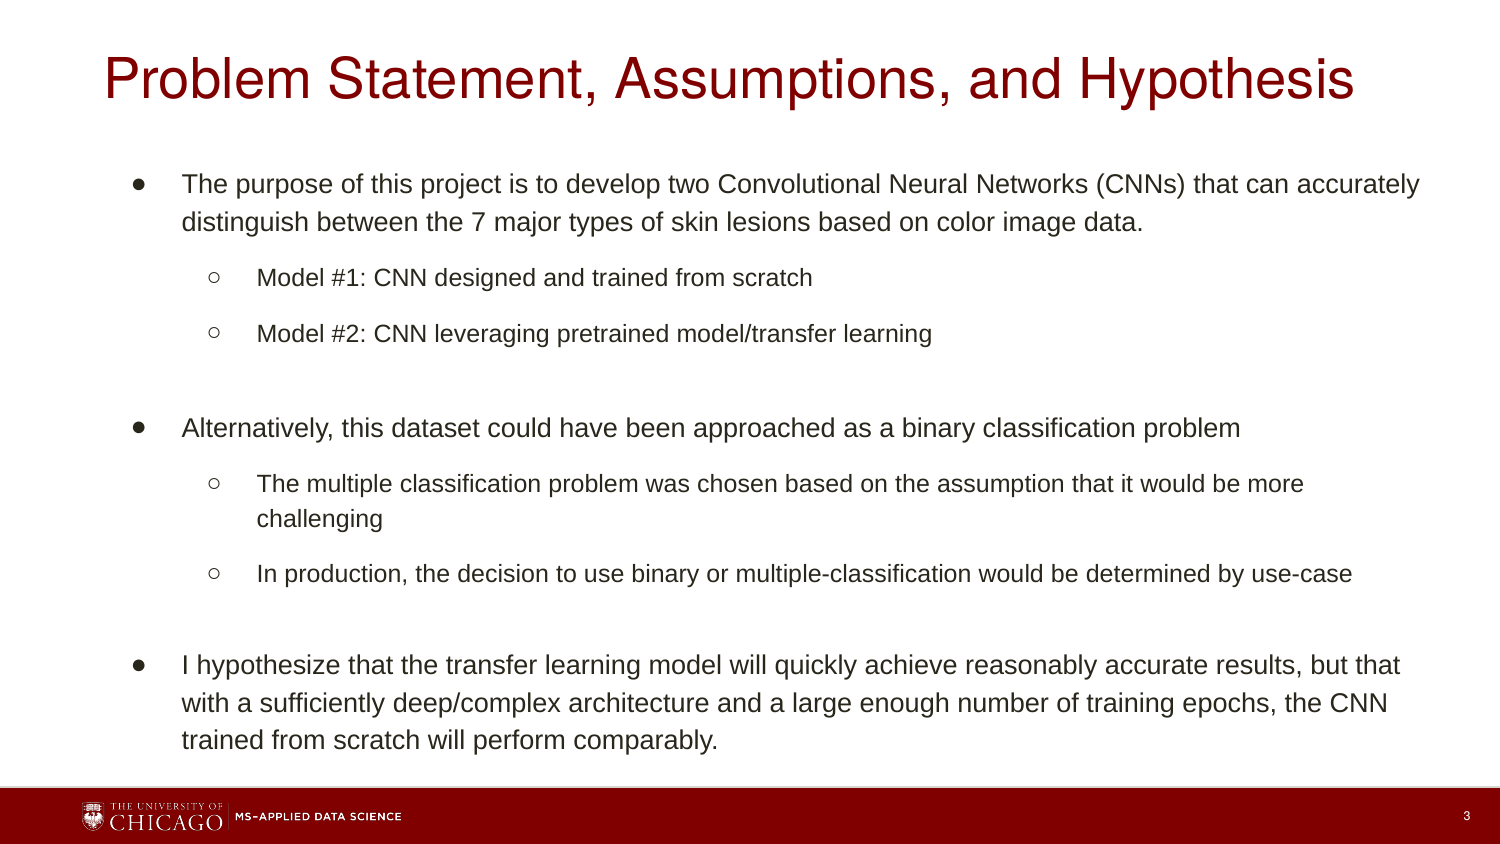

# Problem Statement, Assumptions, and Hypothesis
The purpose of this project is to develop two Convolutional Neural Networks (CNNs) that can accurately distinguish between the 7 major types of skin lesions based on color image data.
Model #1: CNN designed and trained from scratch
Model #2: CNN leveraging pretrained model/transfer learning

Alternatively, this dataset could have been approached as a binary classification problem
The multiple classification problem was chosen based on the assumption that it would be more challenging
In production, the decision to use binary or multiple-classification would be determined by use-case

I hypothesize that the transfer learning model will quickly achieve reasonably accurate results, but that with a sufficiently deep/complex architecture and a large enough number of training epochs, the CNN trained from scratch will perform comparably.

3